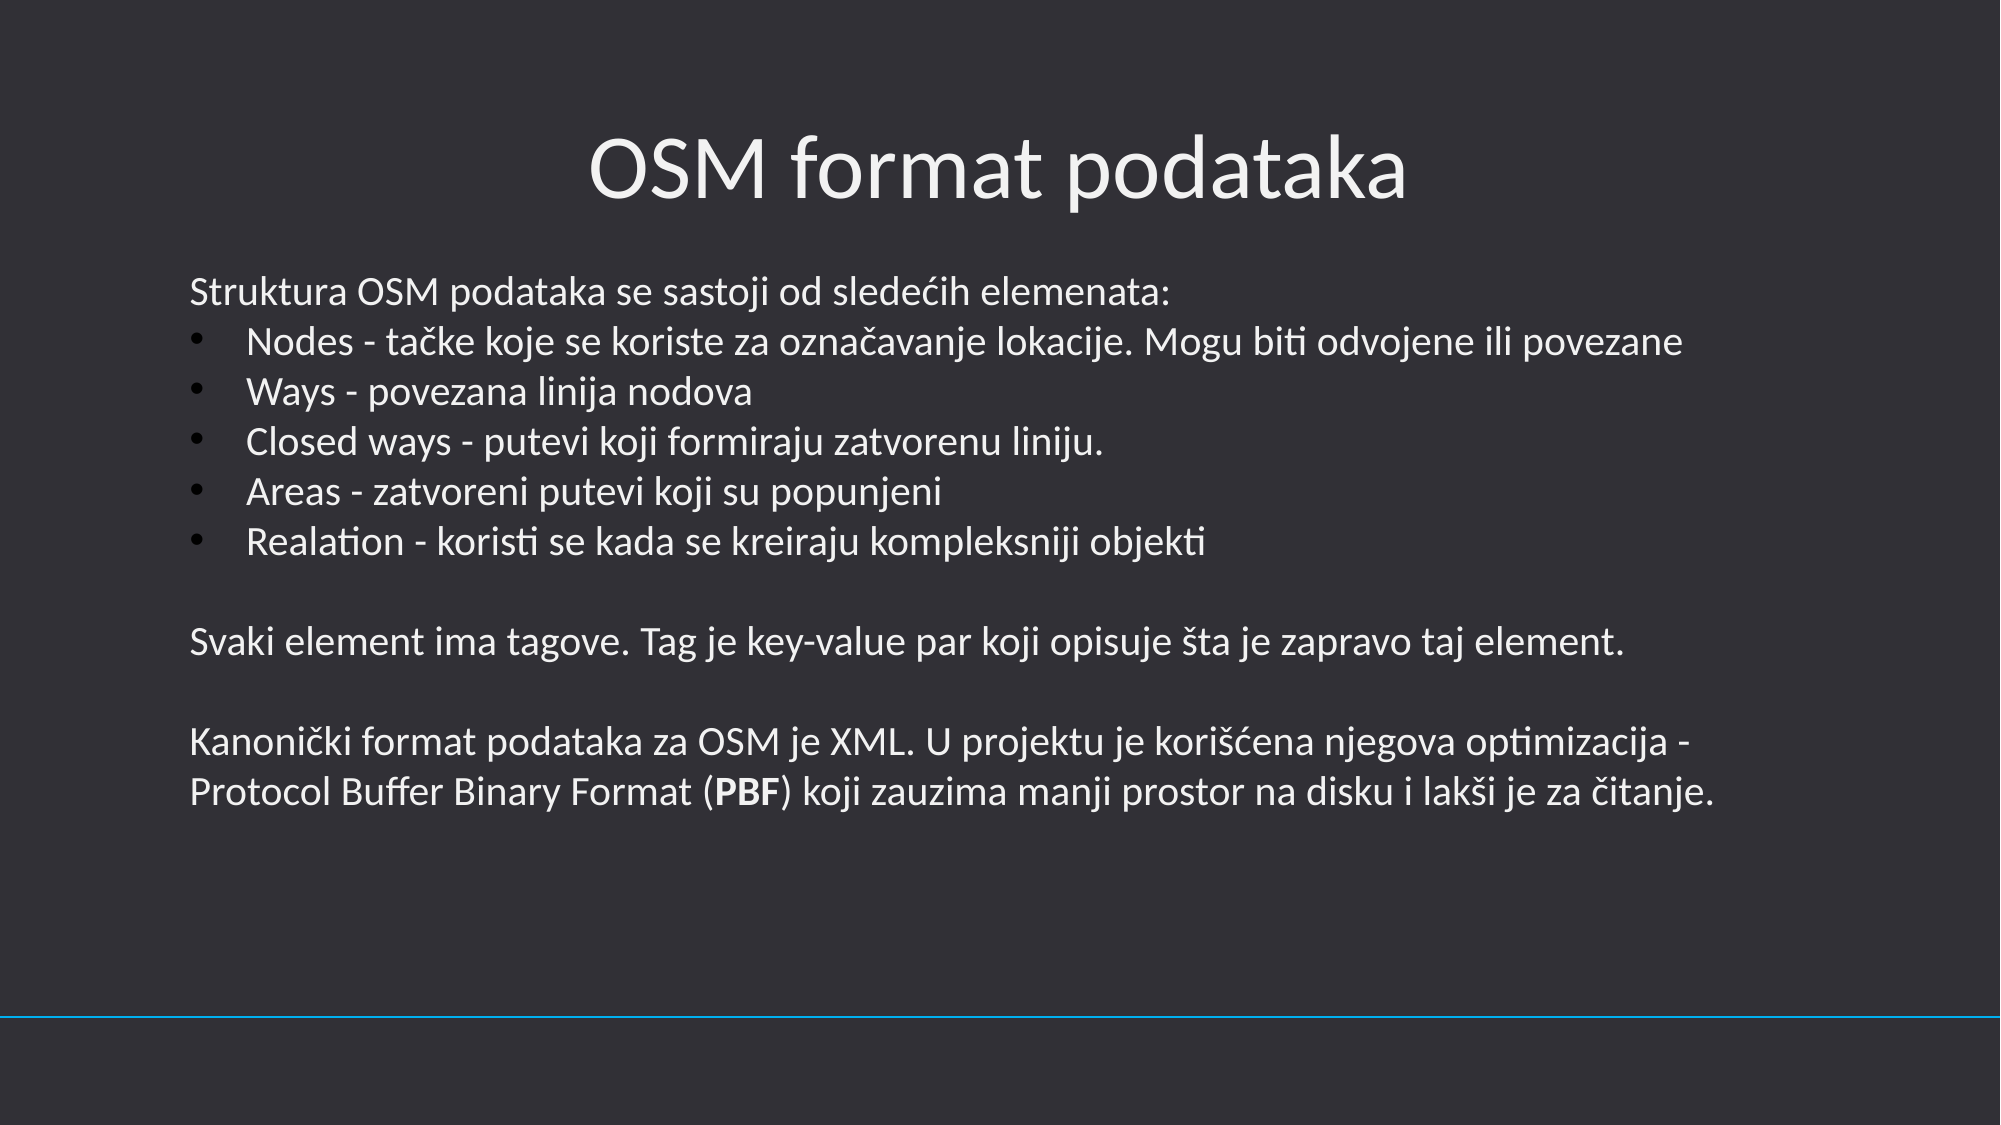

# OSM format podataka
Struktura OSM podataka se sastoji od sledećih elemenata:
 Nodes - tačke koje se koriste za označavanje lokacije. Mogu biti odvojene ili povezane
 Ways - povezana linija nodova
 Closed ways - putevi koji formiraju zatvorenu liniju.
 Areas - zatvoreni putevi koji su popunjeni
 Realation - koristi se kada se kreiraju kompleksniji objekti

Svaki element ima tagove. Tag je key-value par koji opisuje šta je zapravo taj element.

Kanonički format podataka za OSM je XML. U projektu je korišćena njegova optimizacija - Protocol Buffer Binary Format (PBF) koji zauzima manji prostor na disku i lakši je za čitanje.